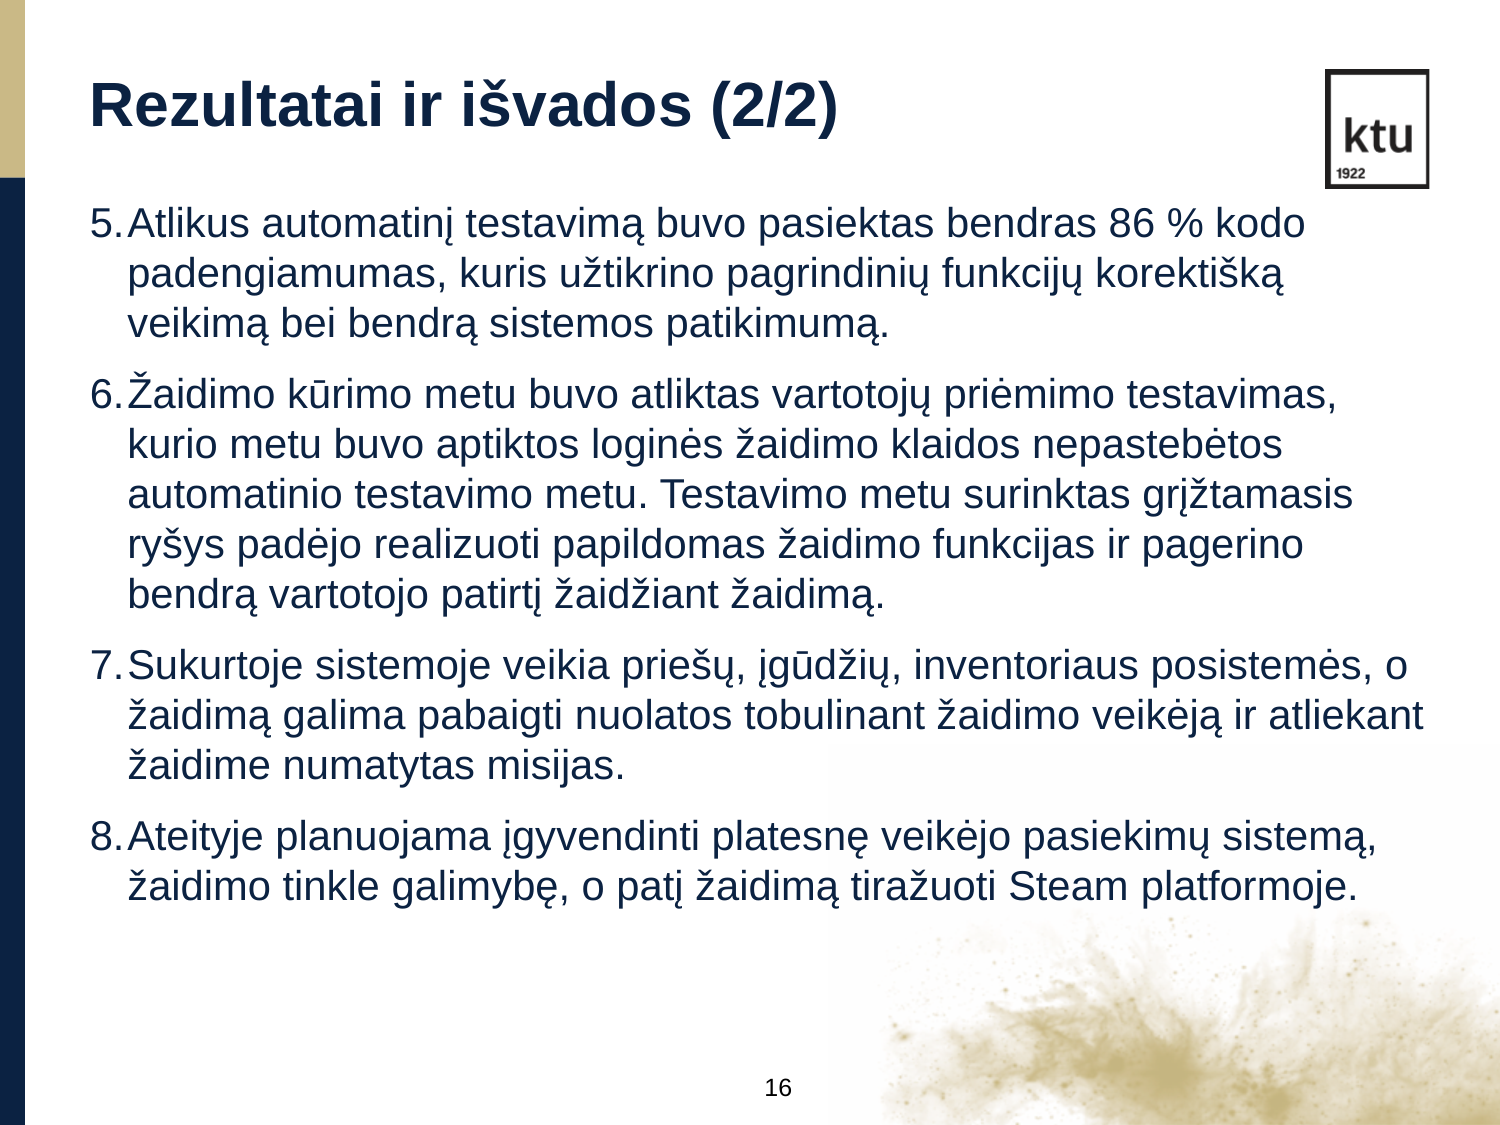

Rezultatai ir išvados (2/2)
Atlikus automatinį testavimą buvo pasiektas bendras 86 % kodo padengiamumas, kuris užtikrino pagrindinių funkcijų korektišką veikimą bei bendrą sistemos patikimumą.
Žaidimo kūrimo metu buvo atliktas vartotojų priėmimo testavimas, kurio metu buvo aptiktos loginės žaidimo klaidos nepastebėtos automatinio testavimo metu. Testavimo metu surinktas grįžtamasis ryšys padėjo realizuoti papildomas žaidimo funkcijas ir pagerino bendrą vartotojo patirtį žaidžiant žaidimą.
Sukurtoje sistemoje veikia priešų, įgūdžių, inventoriaus posistemės, o žaidimą galima pabaigti nuolatos tobulinant žaidimo veikėją ir atliekant žaidime numatytas misijas.
Ateityje planuojama įgyvendinti platesnę veikėjo pasiekimų sistemą, žaidimo tinkle galimybę, o patį žaidimą tiražuoti Steam platformoje.